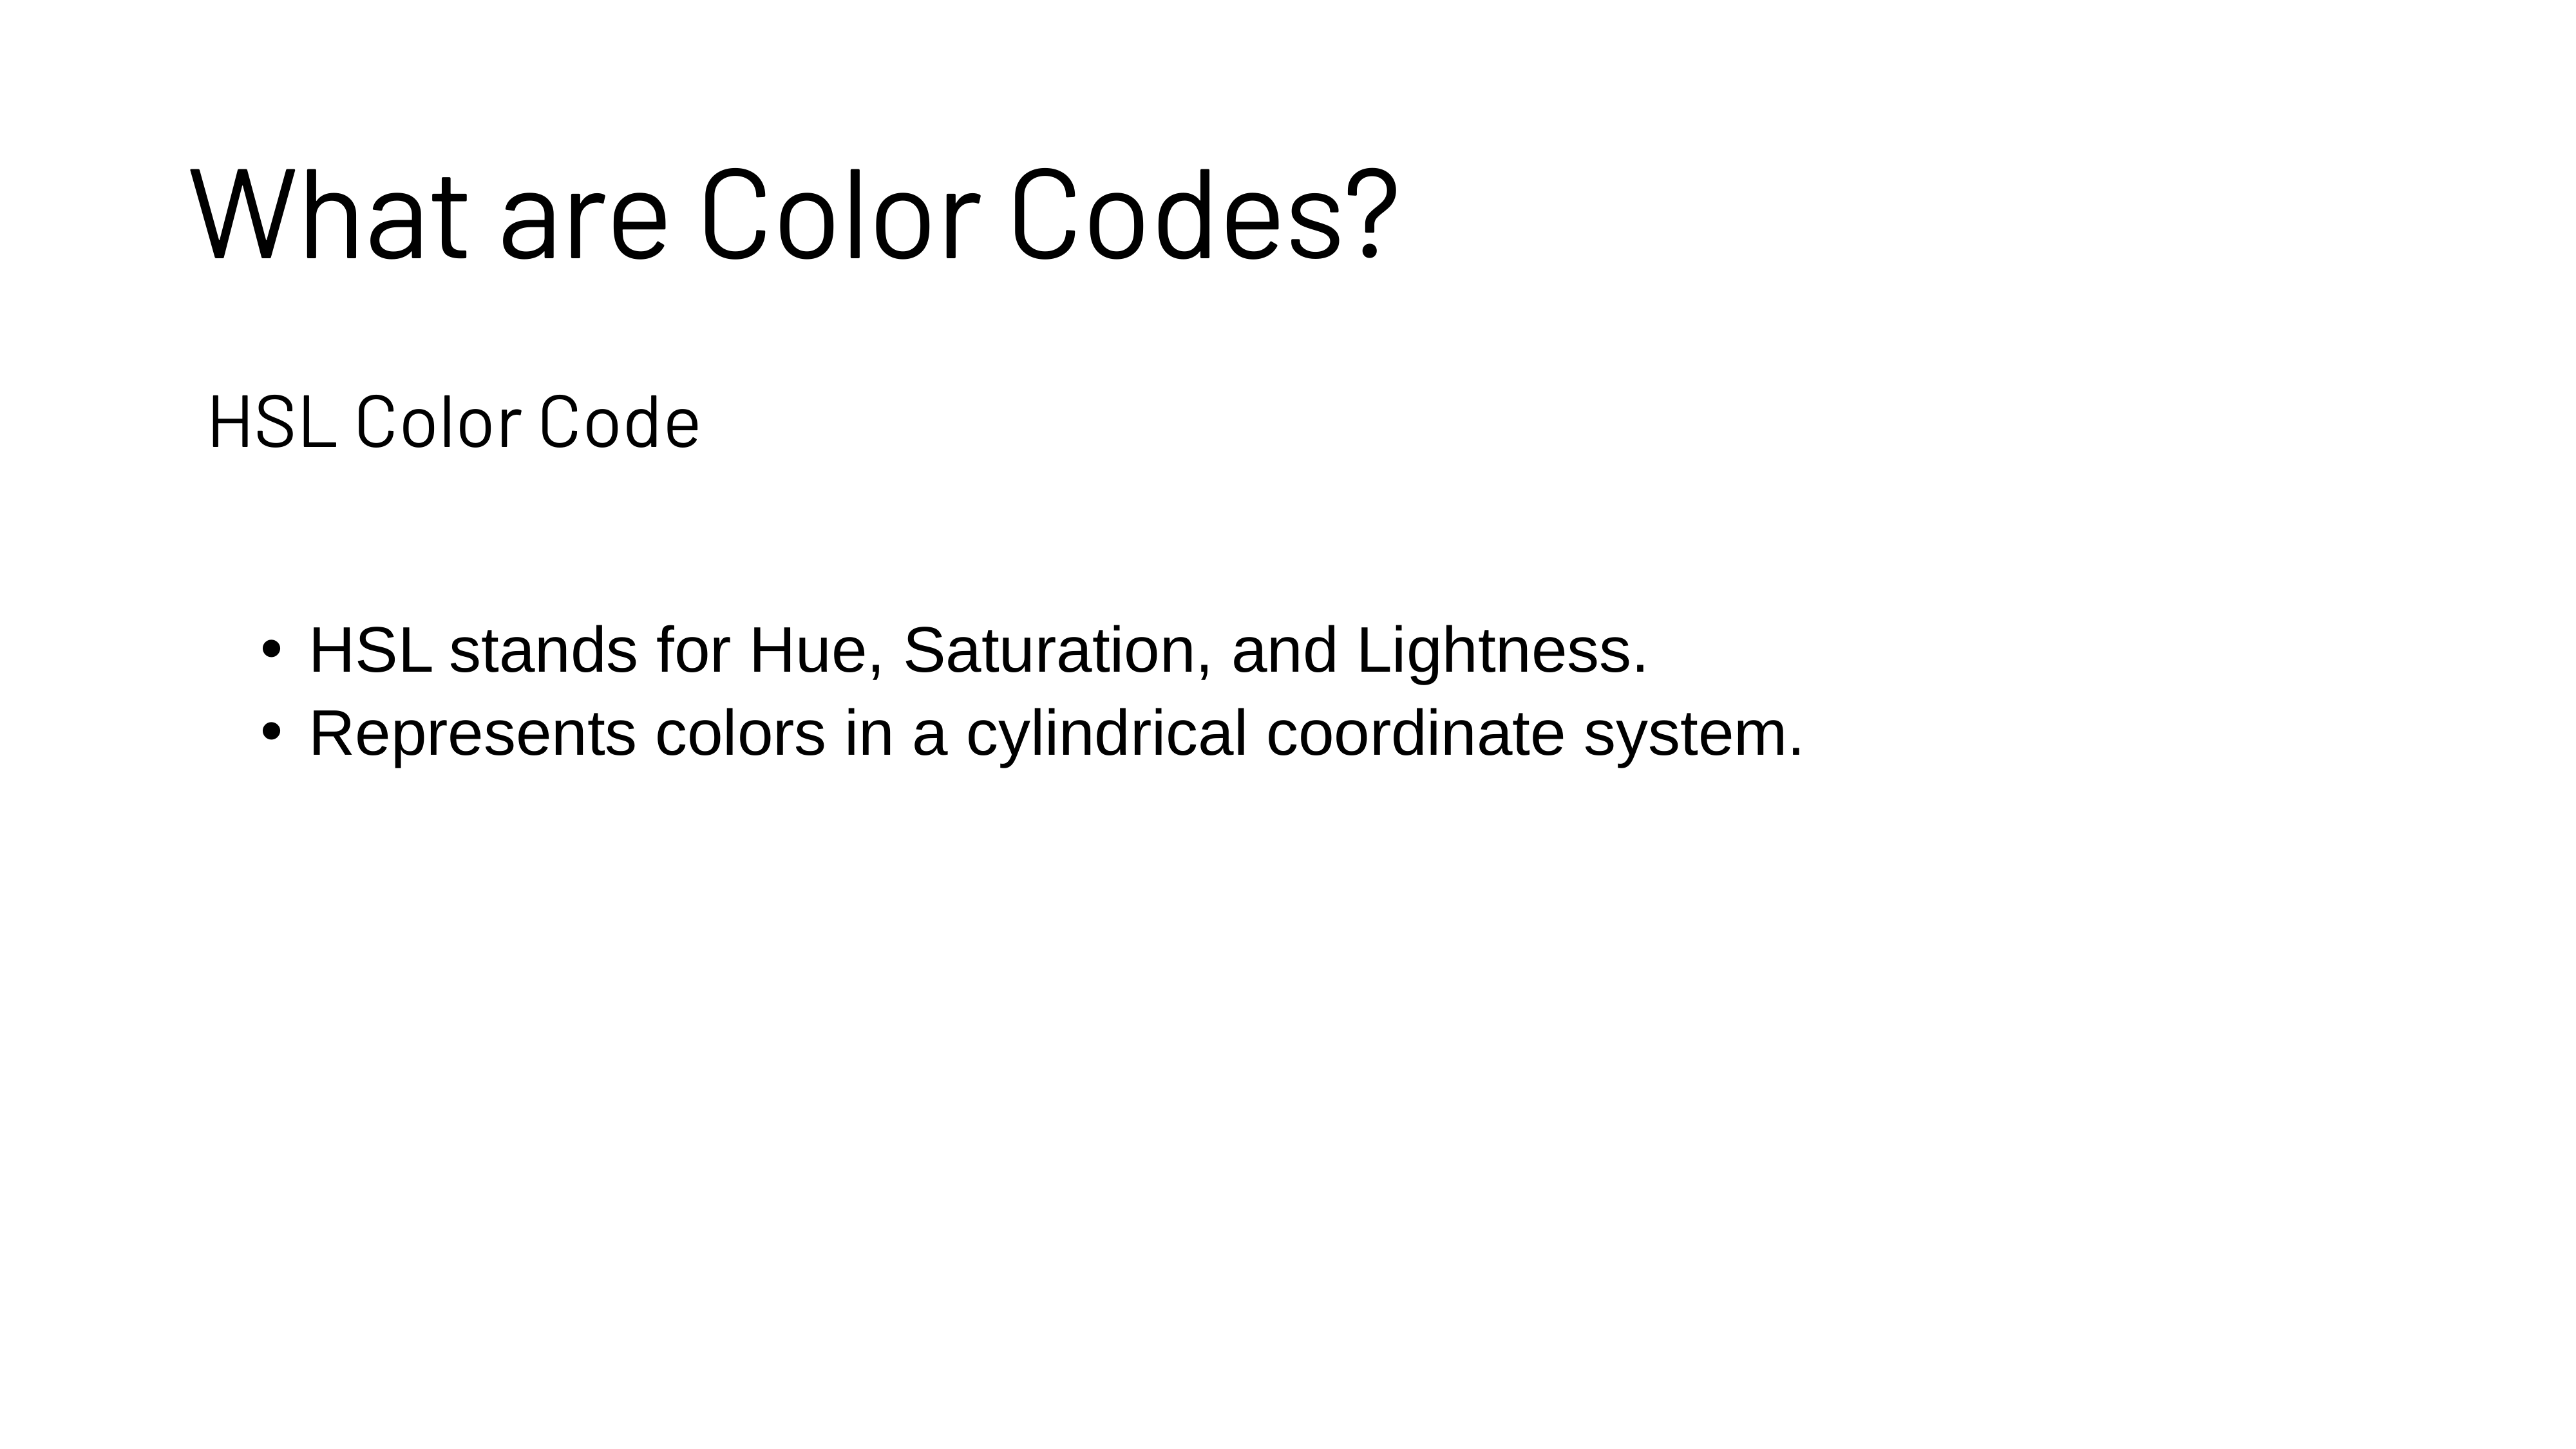

# What are Color Codes?
HSL Color Code
HSL stands for Hue, Saturation, and Lightness.
Represents colors in a cylindrical coordinate system.